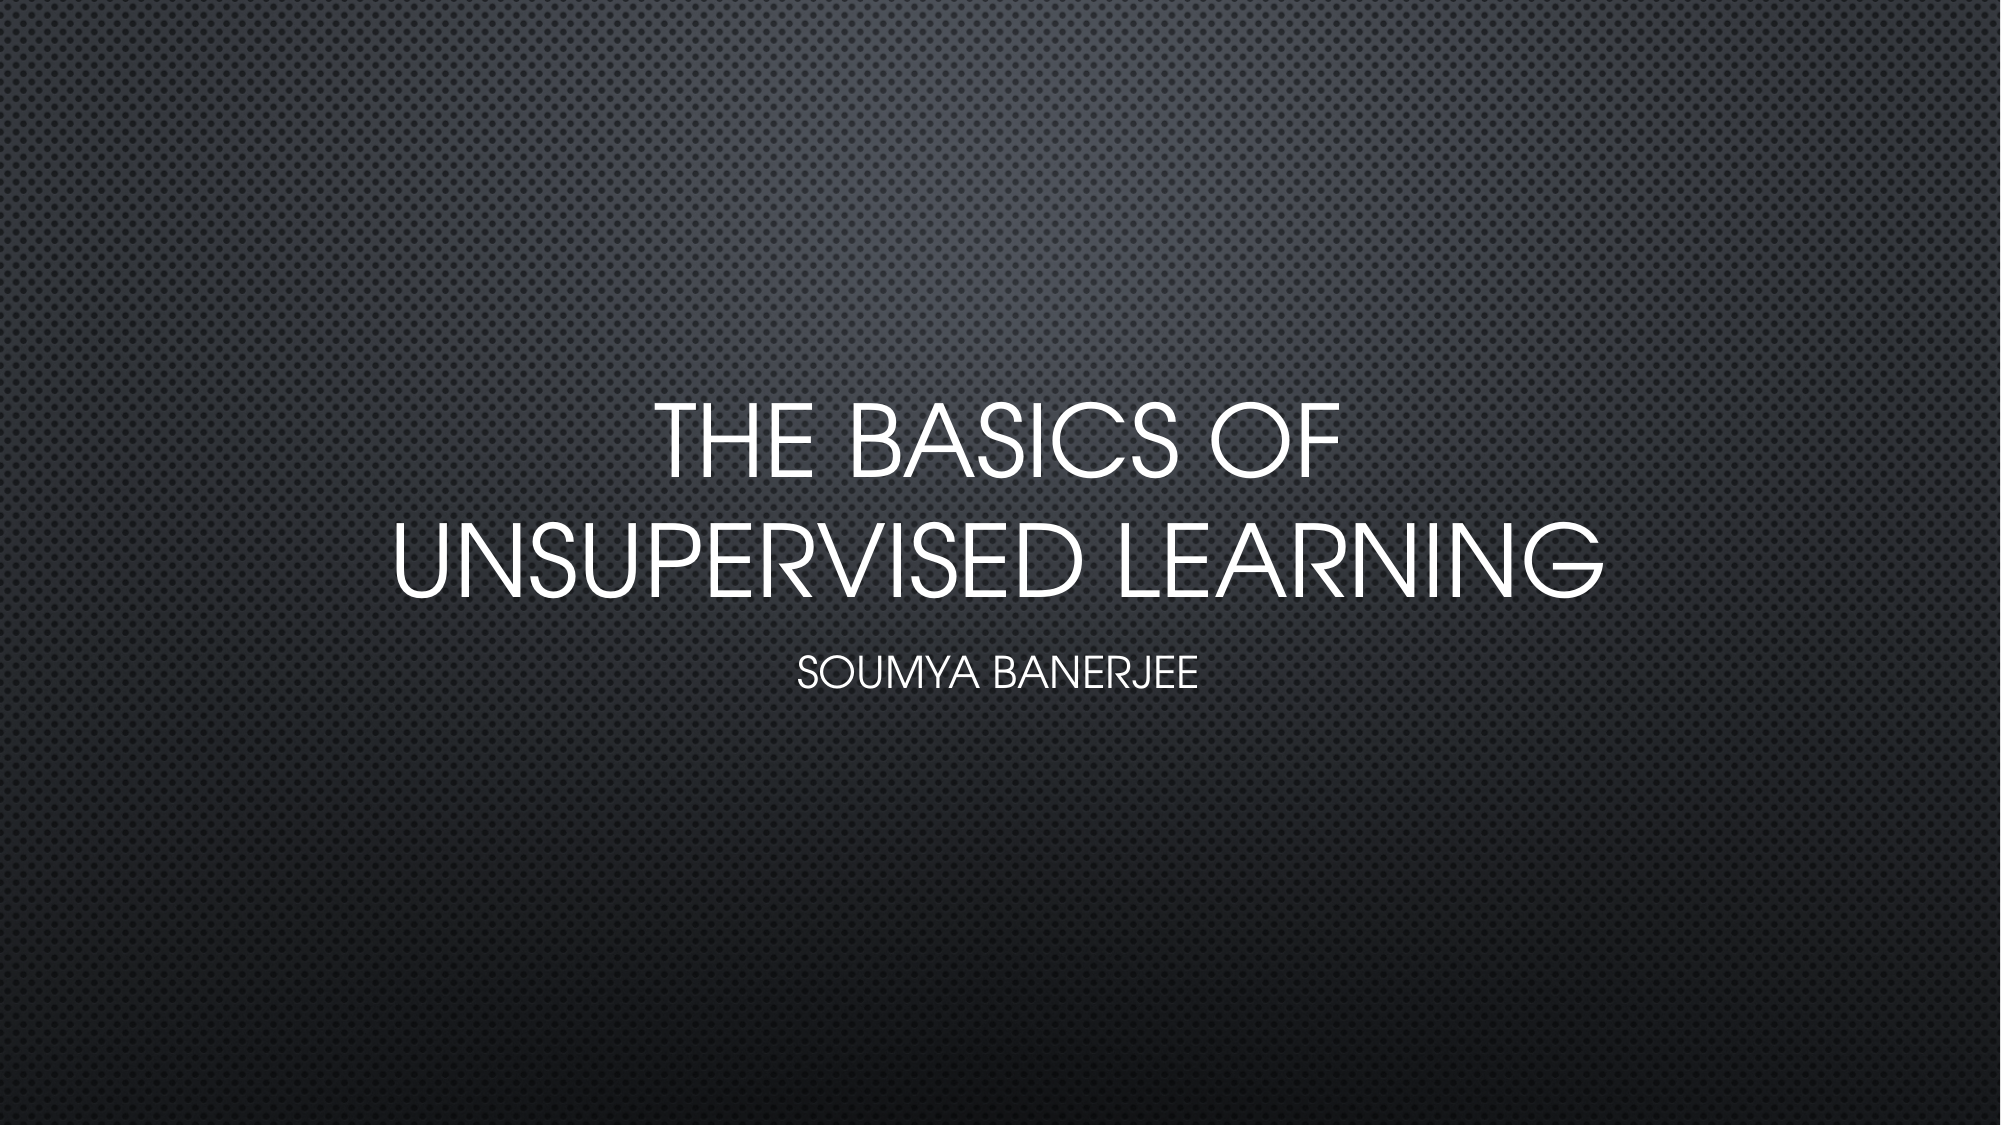

# The basics of unsupervised learning
Soumya banerjee